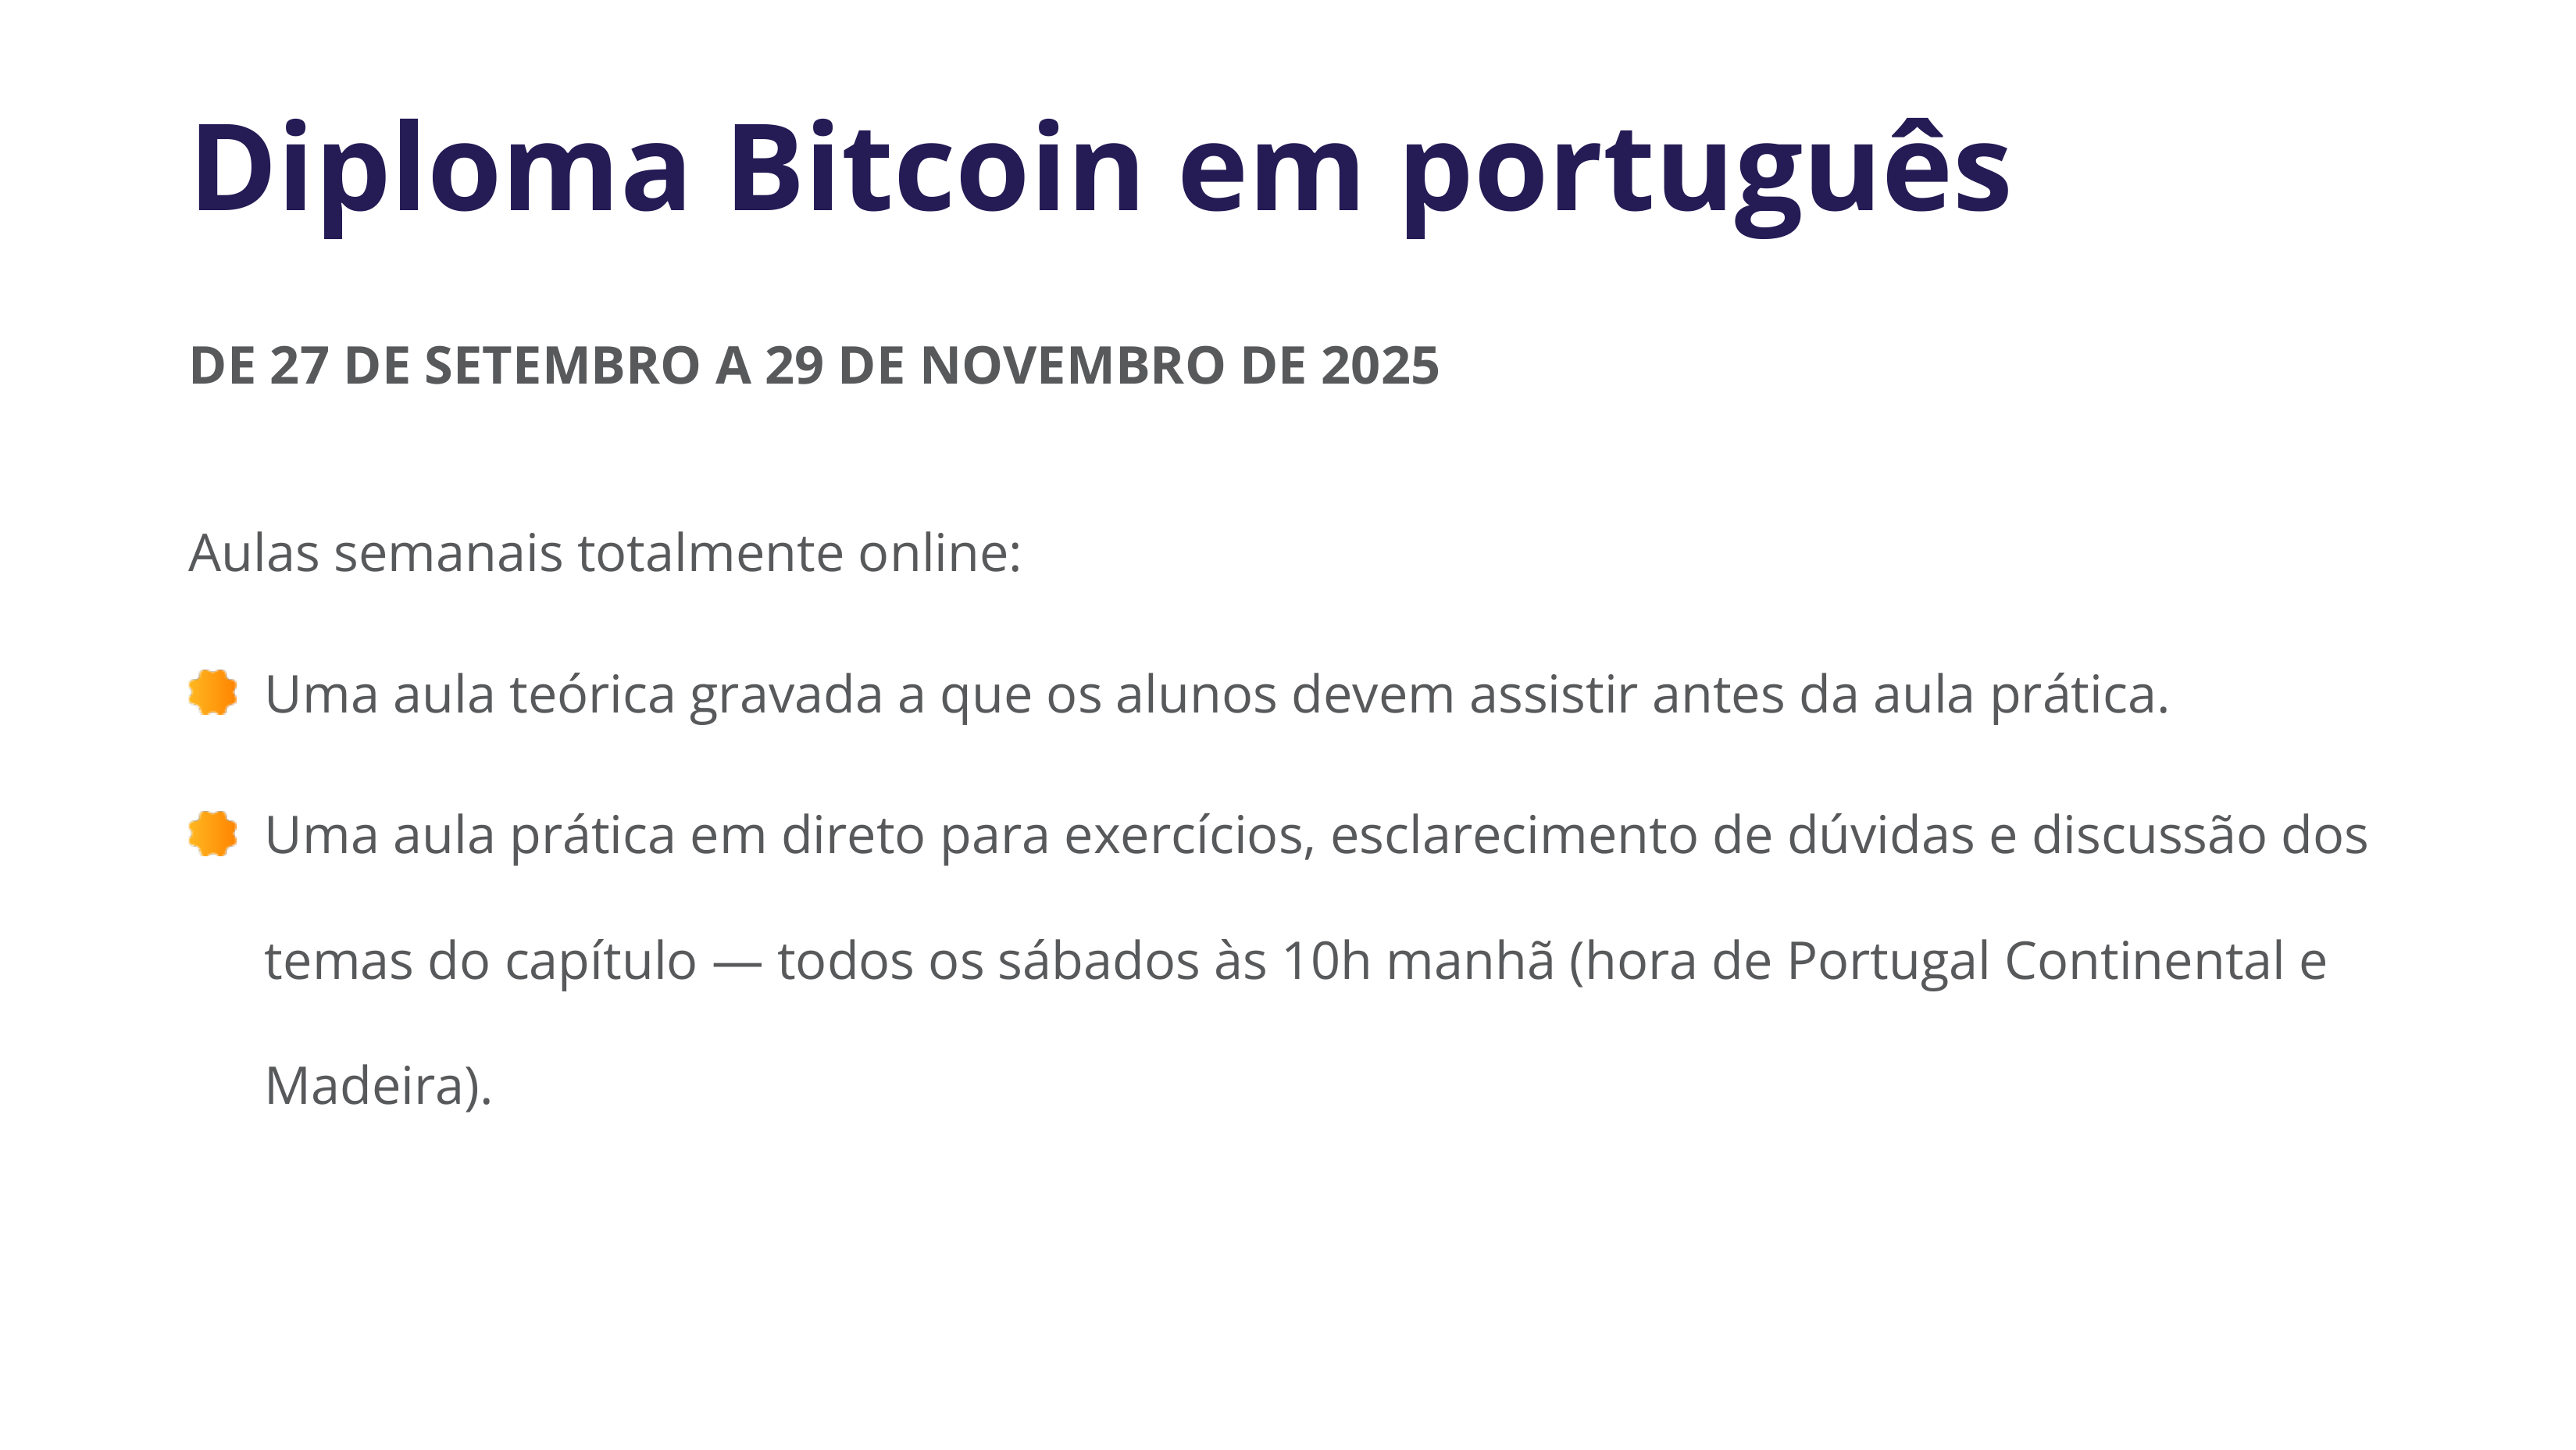

# Diploma Bitcoin em português
DE 27 DE SETEMBRO A 29 DE NOVEMBRO DE 2025

Aulas semanais totalmente online:
Uma aula teórica gravada a que os alunos devem assistir antes da aula prática.
Uma aula prática em direto para exercícios, esclarecimento de dúvidas e discussão dos temas do capítulo — todos os sábados às 10h manhã (hora de Portugal Continental e Madeira).